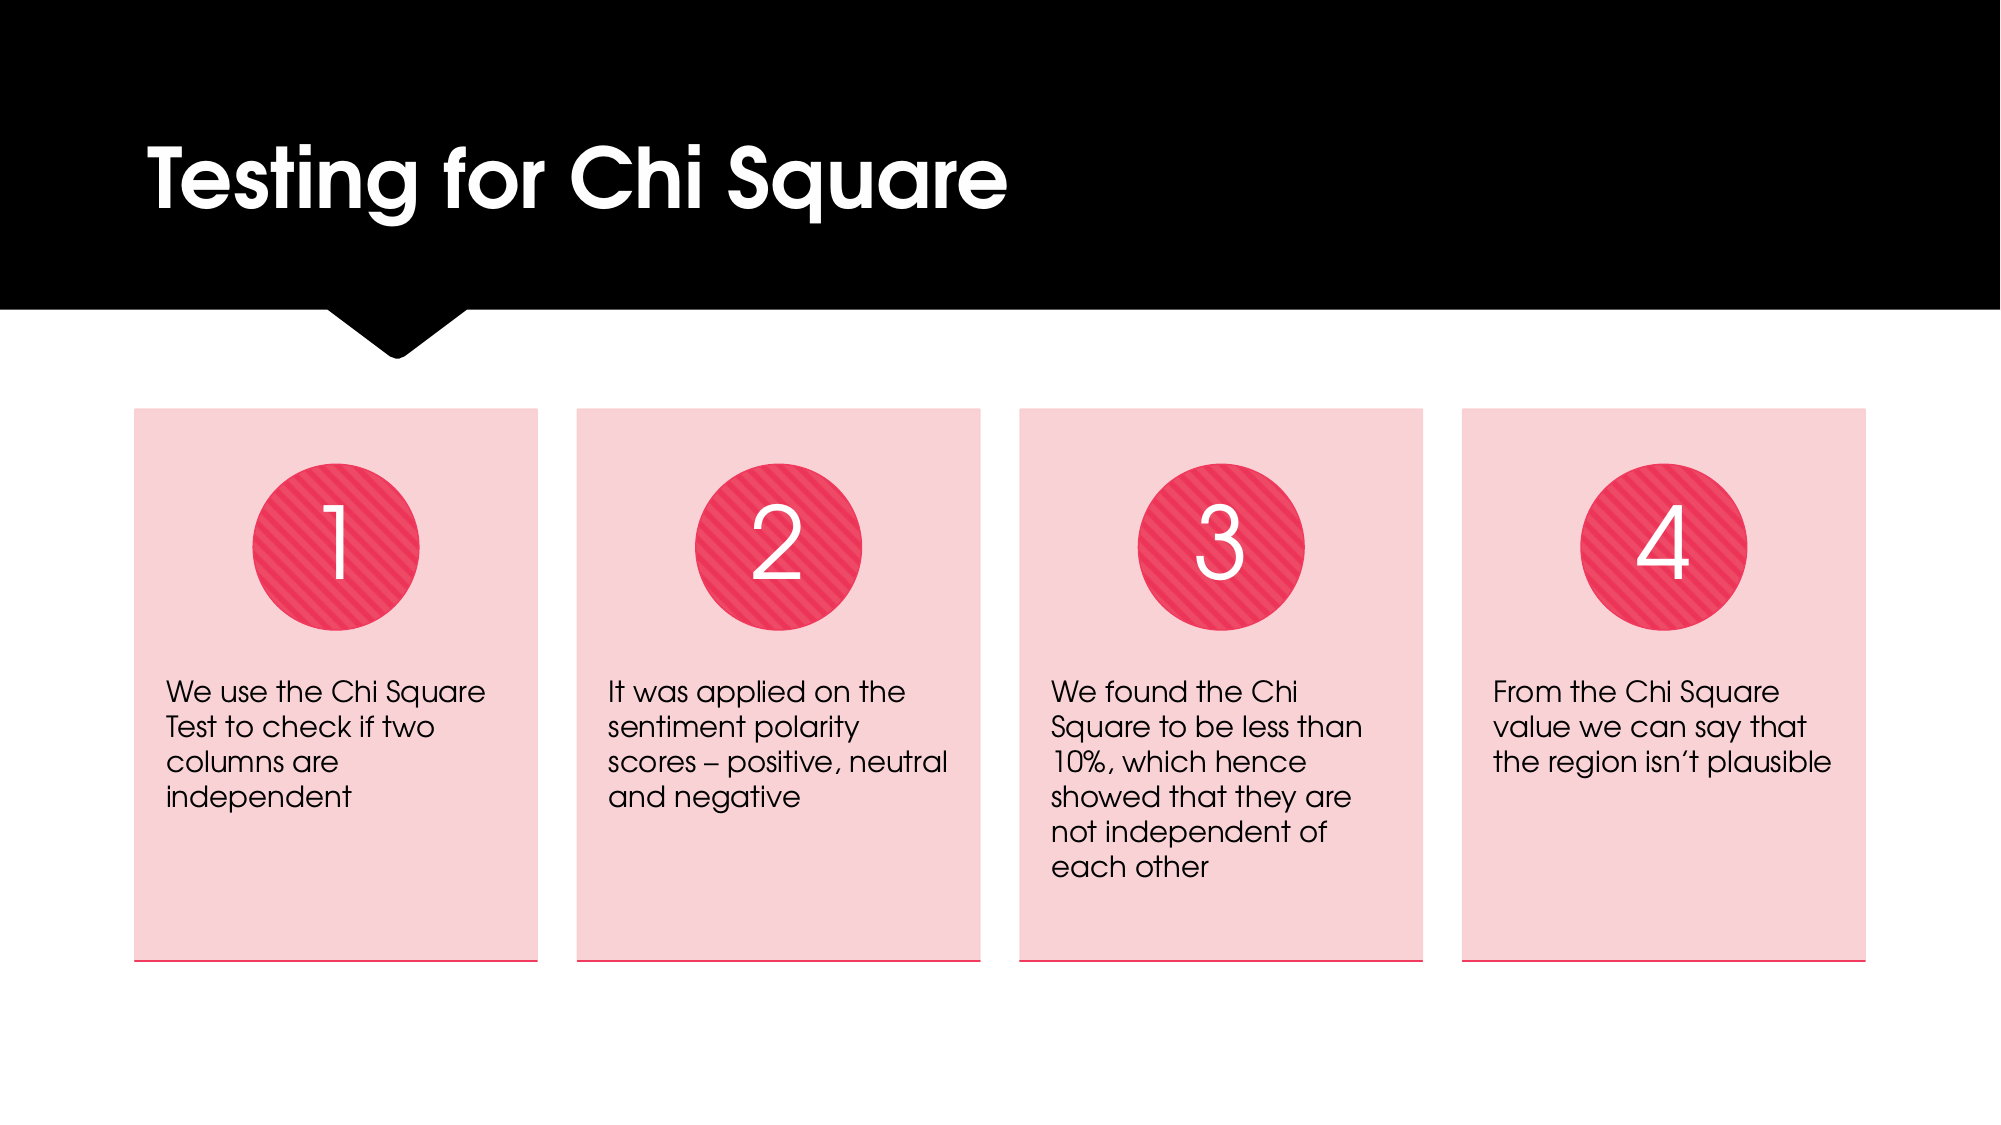

# Testing for Chi Square
We use the Chi Square Test to check if two columns are independent
1
It was applied on the sentiment polarity scores – positive, neutral and negative
2
We found the Chi Square to be less than 10%, which hence showed that they are not independent of each other
3
From the Chi Square value we can say that the region isn’t plausible
4